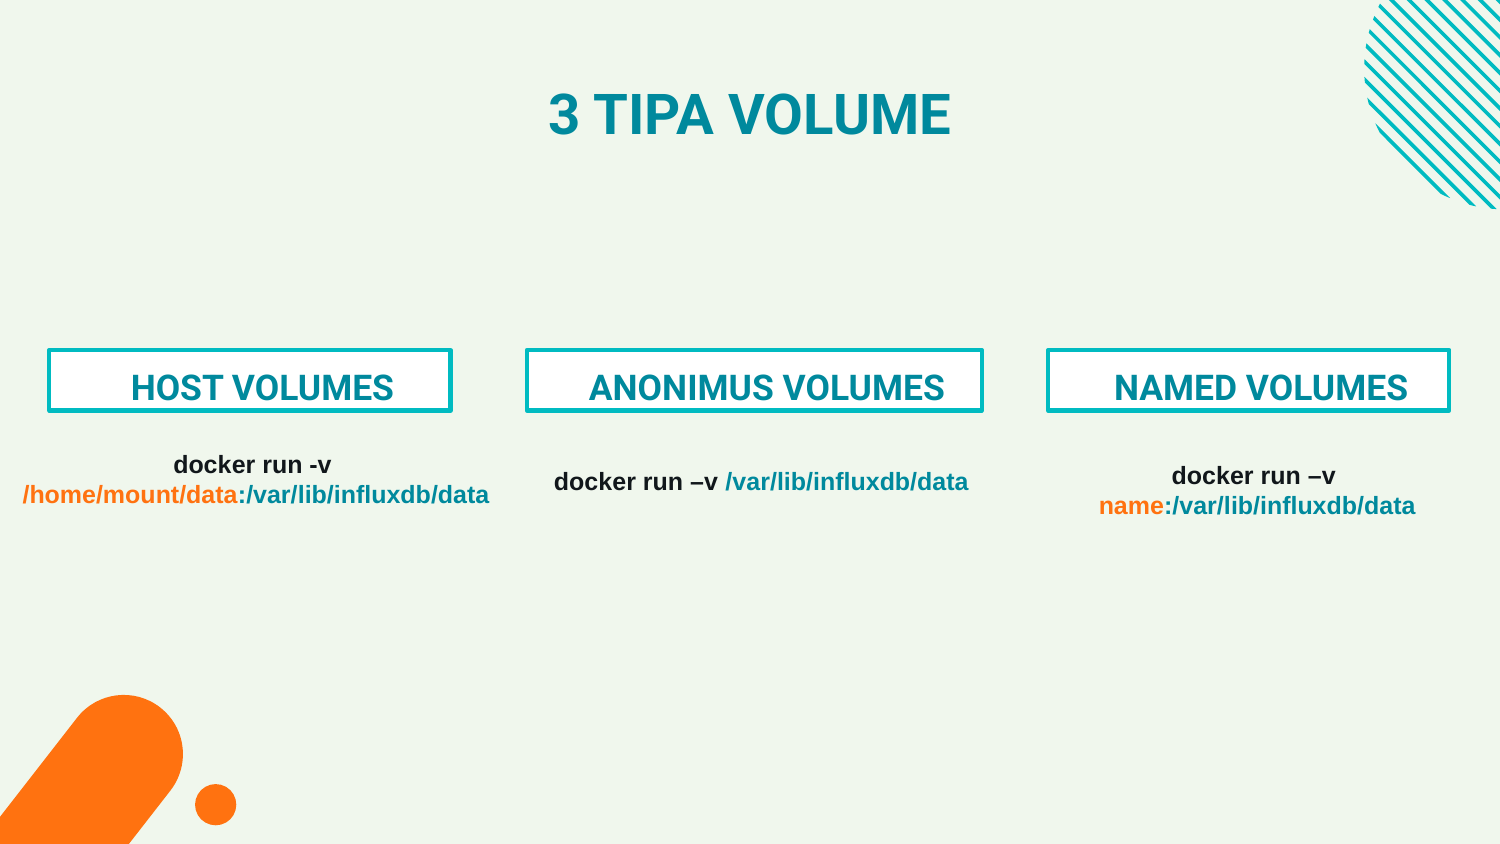

# 3 TIPA VOLUME
HOST VOLUMES
ANONIMUS VOLUMES
NAMED VOLUMES
docker run -v
/home/mount/data:/var/lib/influxdb/data
docker run –v
name:/var/lib/influxdb/data​
​
docker run –v /var/lib/influxdb/data